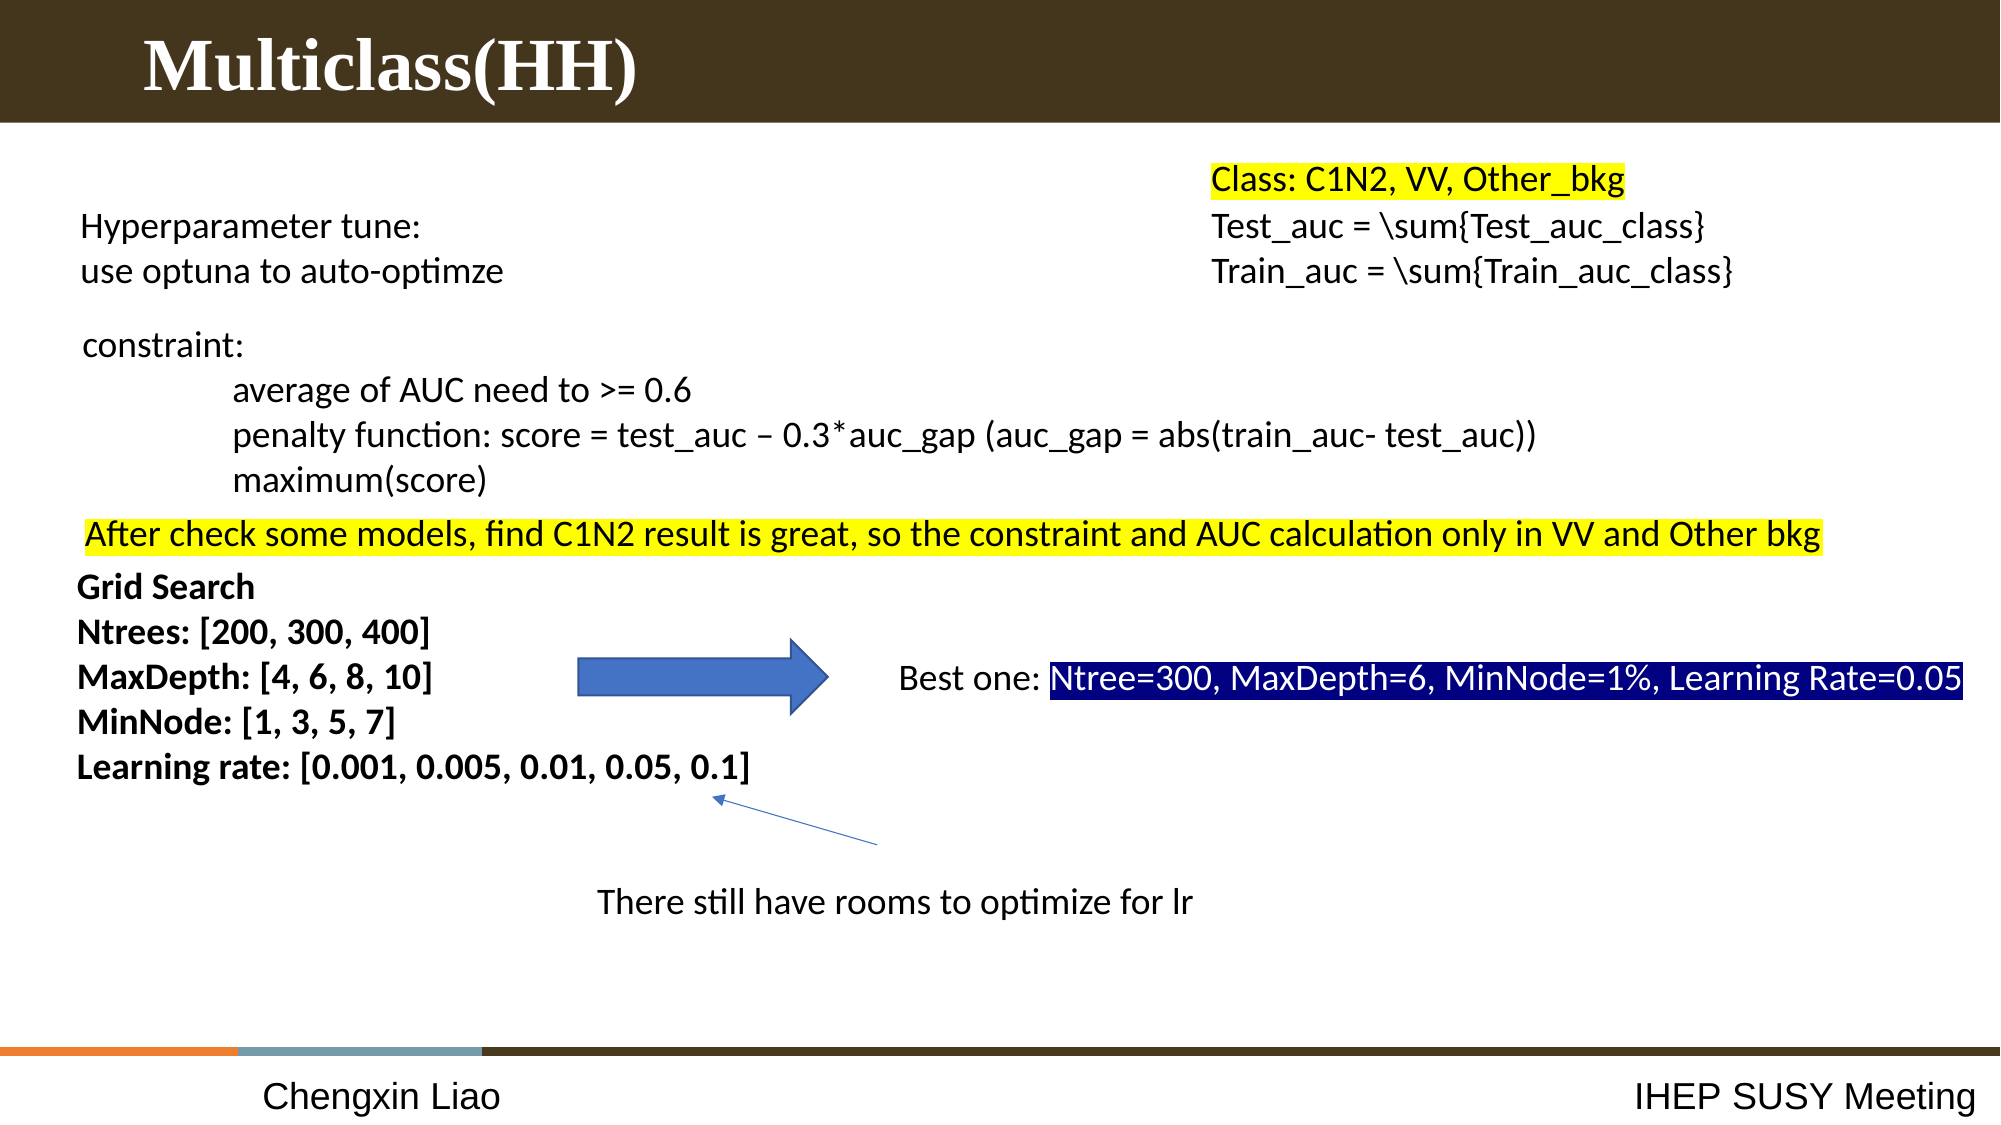

Multiclass(HH)
Class: C1N2, VV, Other_bkg
Test_auc = \sum{Test_auc_class}
Train_auc = \sum{Train_auc_class}
Hyperparameter tune:
use optuna to auto-optimze
constraint:
	average of AUC need to >= 0.6
	penalty function: score = test_auc – 0.3*auc_gap (auc_gap = abs(train_auc- test_auc))
	maximum(score)
After check some models, find C1N2 result is great, so the constraint and AUC calculation only in VV and Other bkg
Grid Search
Ntrees: [200, 300, 400]
MaxDepth: [4, 6, 8, 10]
MinNode: [1, 3, 5, 7]
Learning rate: [0.001, 0.005, 0.01, 0.05, 0.1]

Best one: Ntree=300, MaxDepth=6, MinNode=1%, Learning Rate=0.05
There still have rooms to optimize for lr
Chengxin Liao
IHEP SUSY Meeting